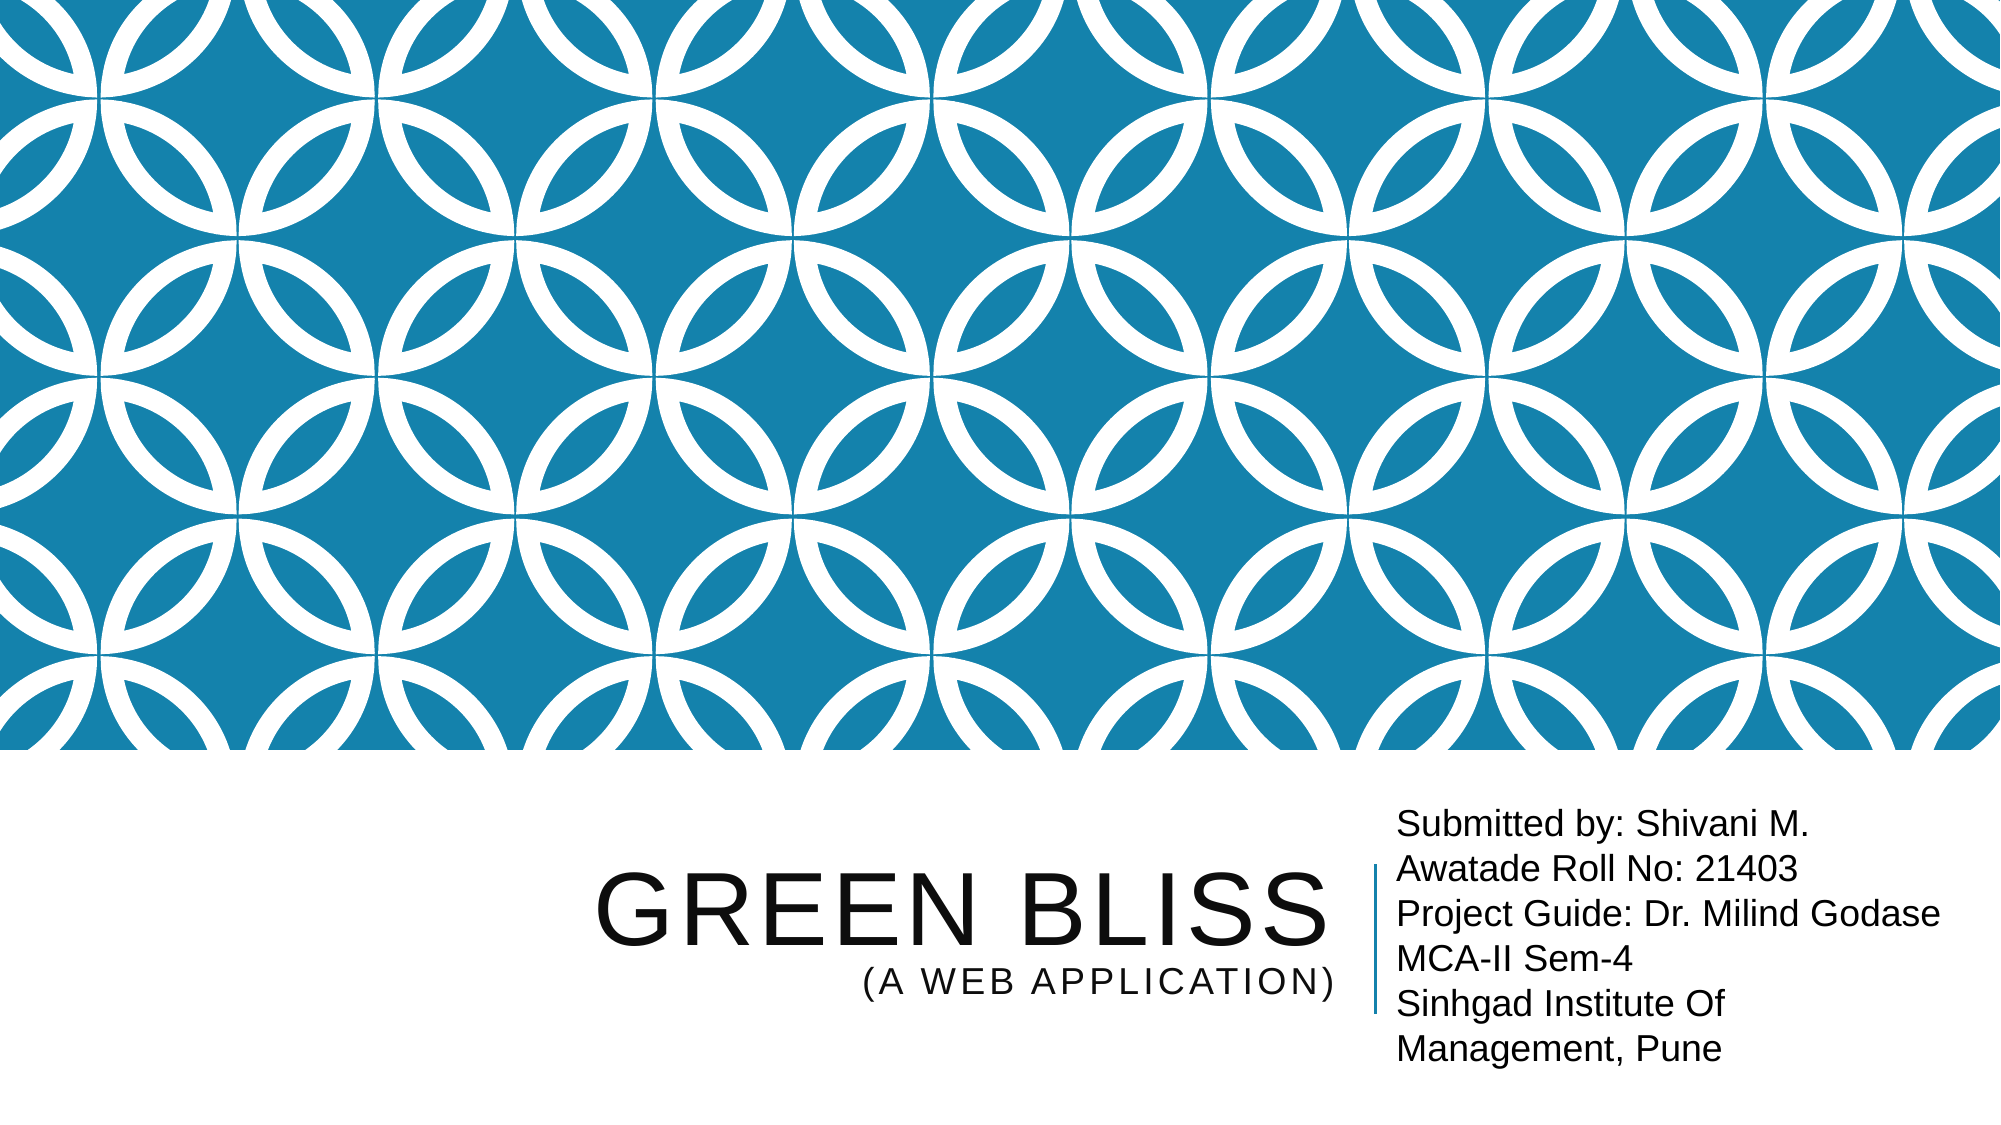

Submitted by: Shivani M. Awatade Roll No: 21403
Project Guide: Dr. Milind Godase
MCA-II Sem-4
Sinhgad Institute Of Management, Pune

# Green Bliss (A Web Application)